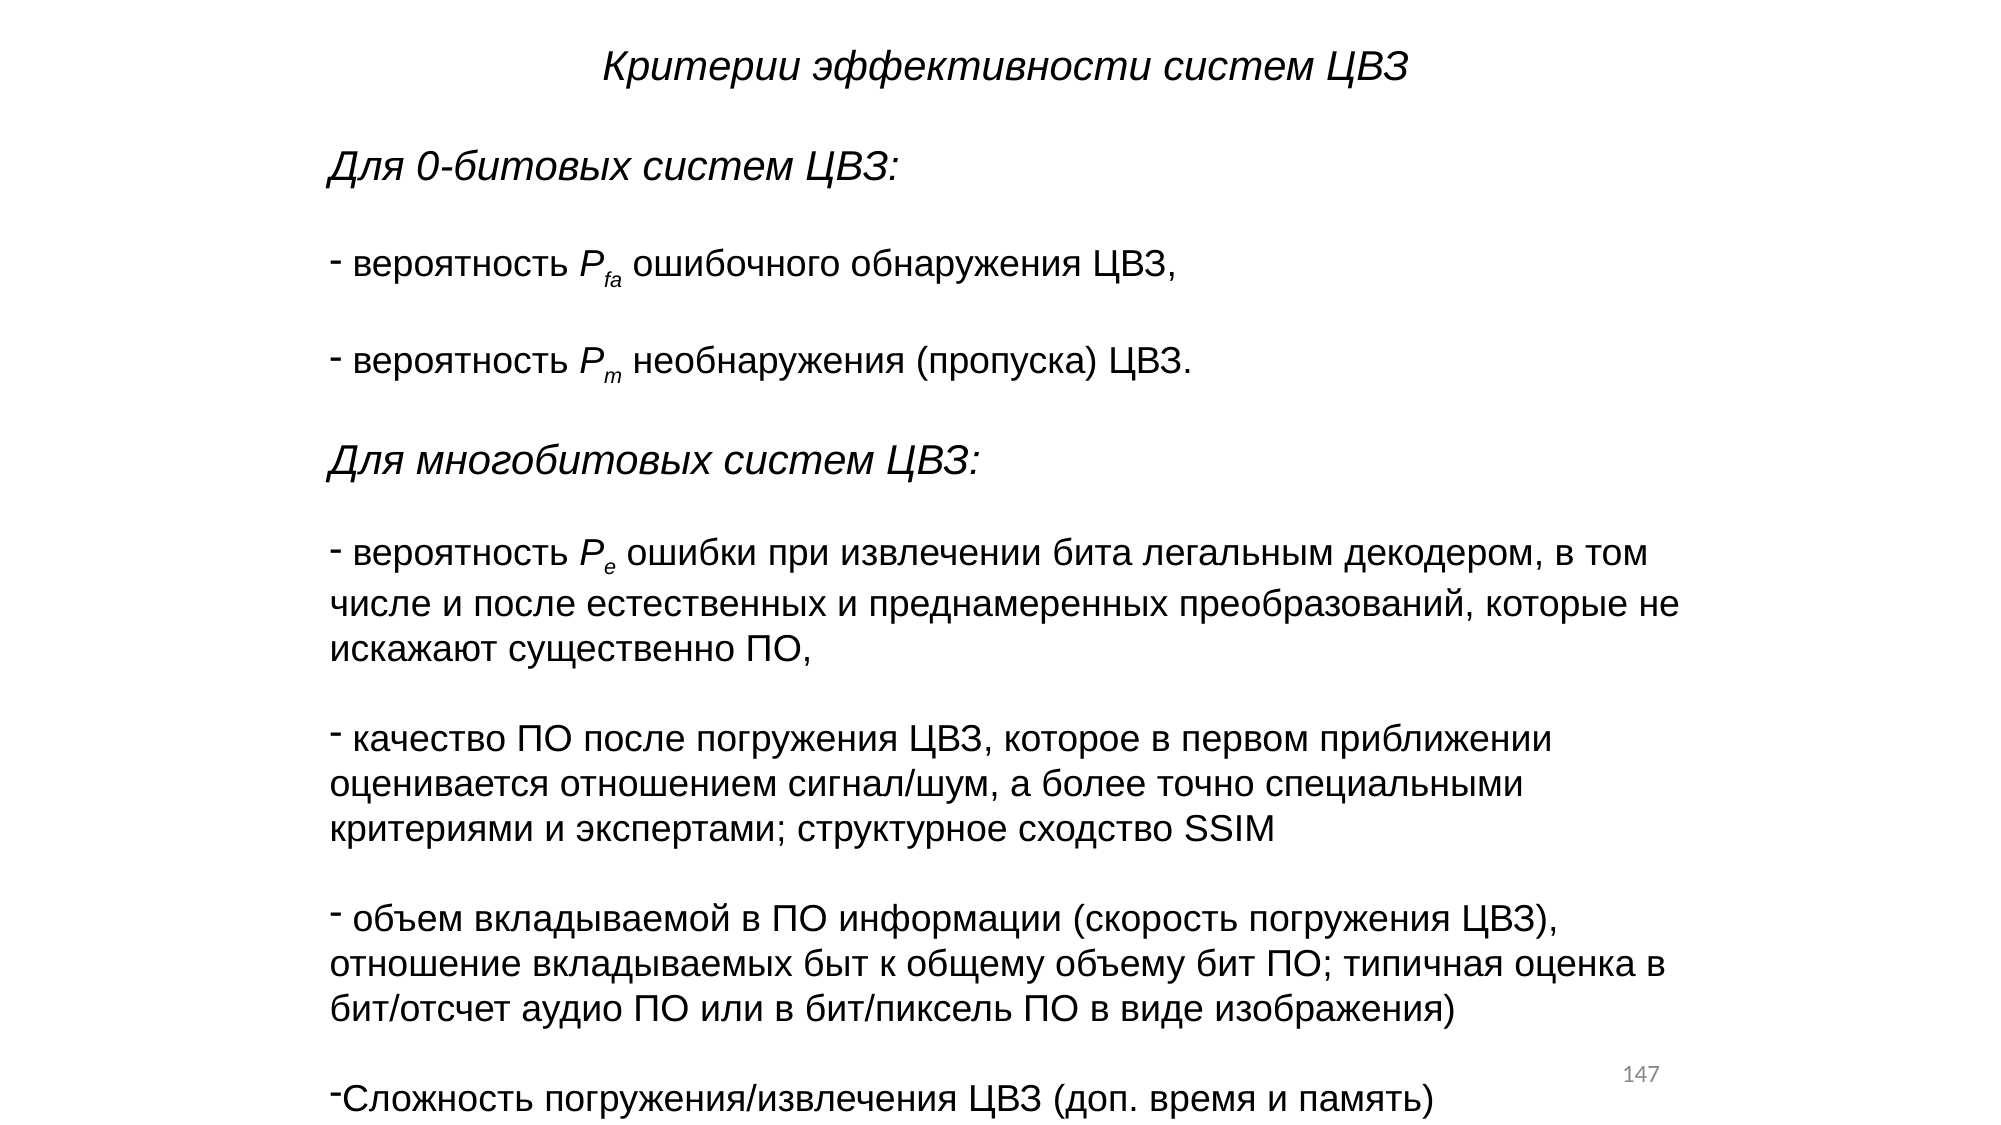

Критерии эффективности систем ЦВЗ

Для 0-битовых систем ЦВЗ:

 вероятность Pfa ошибочного обнаружения ЦВЗ,

 вероятность Pm необнаружения (пропуска) ЦВЗ.

Для многобитовых систем ЦВЗ:

 вероятность Pe ошибки при извлечении бита легальным декодером, в том числе и после естественных и преднамеренных преобразований, которые не искажают существенно ПО,

 качество ПО после погружения ЦВЗ, которое в первом приближении оценивается отношением сигнал/шум, а более точно специальными критериями и экспертами; структурное сходство SSIM

 объем вкладываемой в ПО информации (скорость погружения ЦВЗ), отношение вкладываемых быт к общему объему бит ПО; типичная оценка в бит/отсчет аудио ПО или в бит/пиксель ПО в виде изображения)

Сложность погружения/извлечения ЦВЗ (доп. время и память)
147